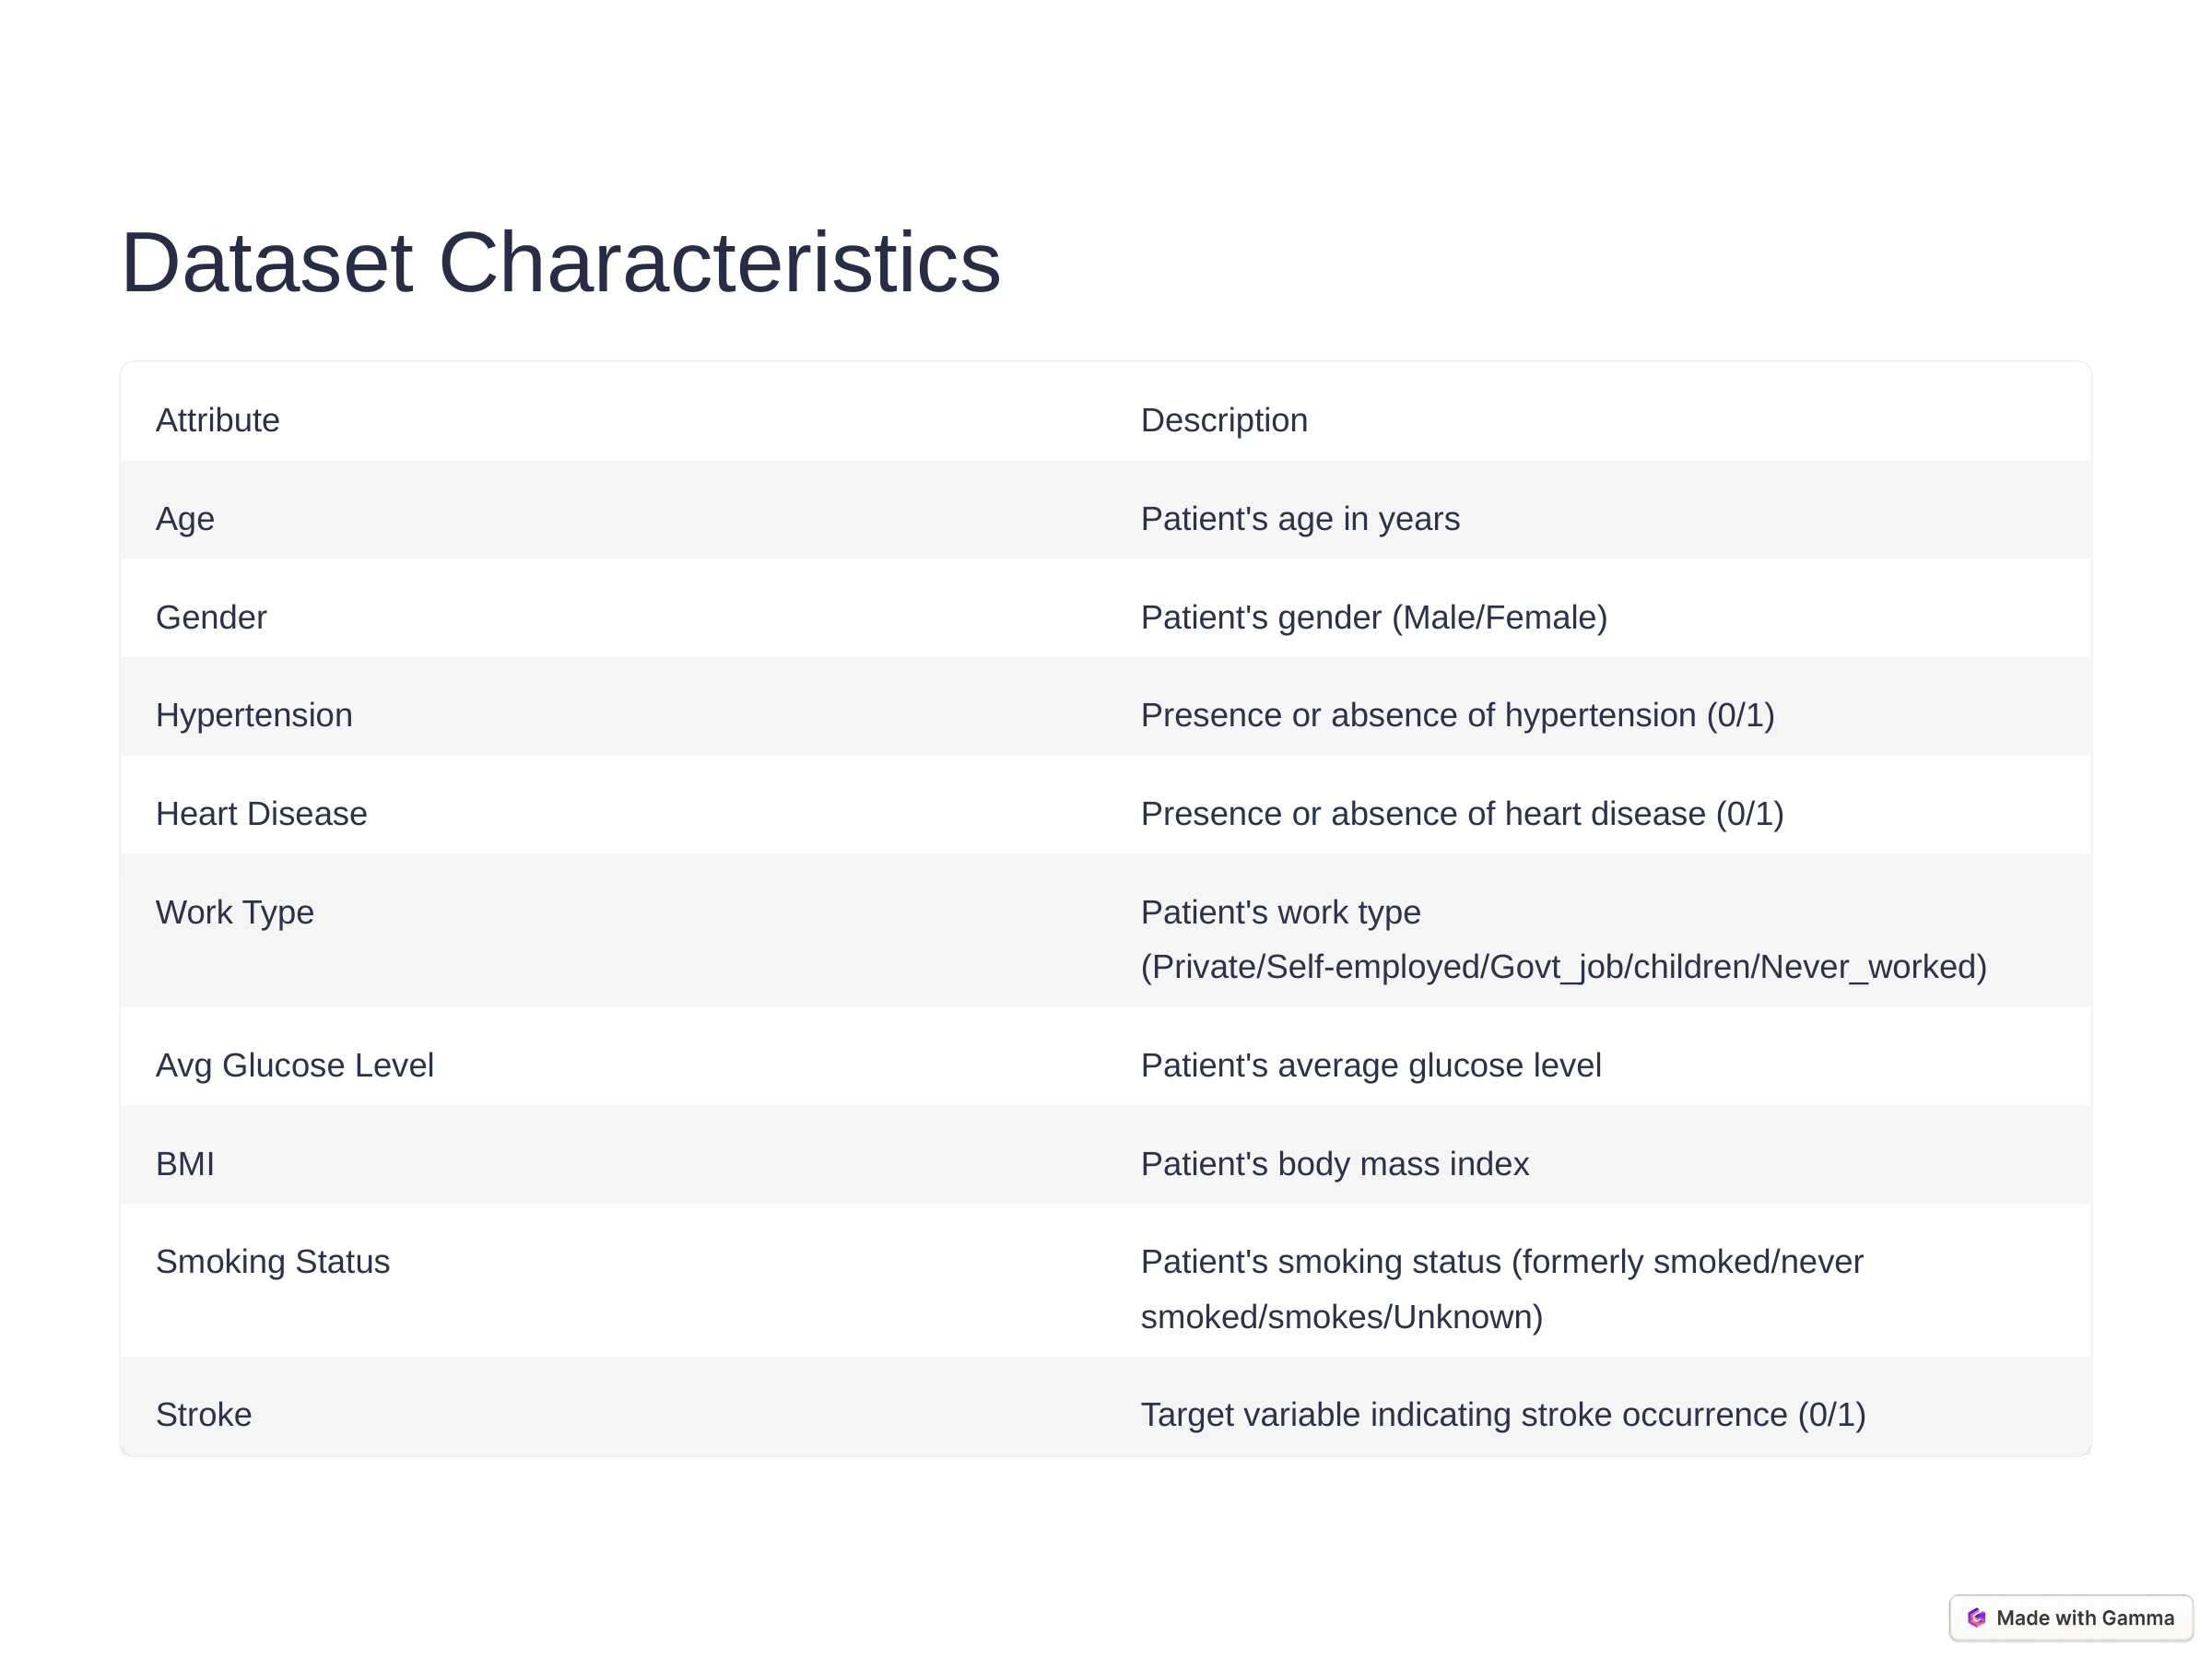

Dataset Characteristics

Attribute
Description

Age
Patient's age in years

Gender
Patient's gender (Male/Female)

Hypertension
Presence or absence of hypertension (0/1)

Heart Disease
Presence or absence of heart disease (0/1)

Work Type
Patient's work type (Private/Self-employed/Govt_job/children/Never_worked)

Avg Glucose Level
Patient's average glucose level

BMI
Patient's body mass index

Smoking Status
Patient's smoking status (formerly smoked/never smoked/smokes/Unknown)

Stroke
Target variable indicating stroke occurrence (0/1)